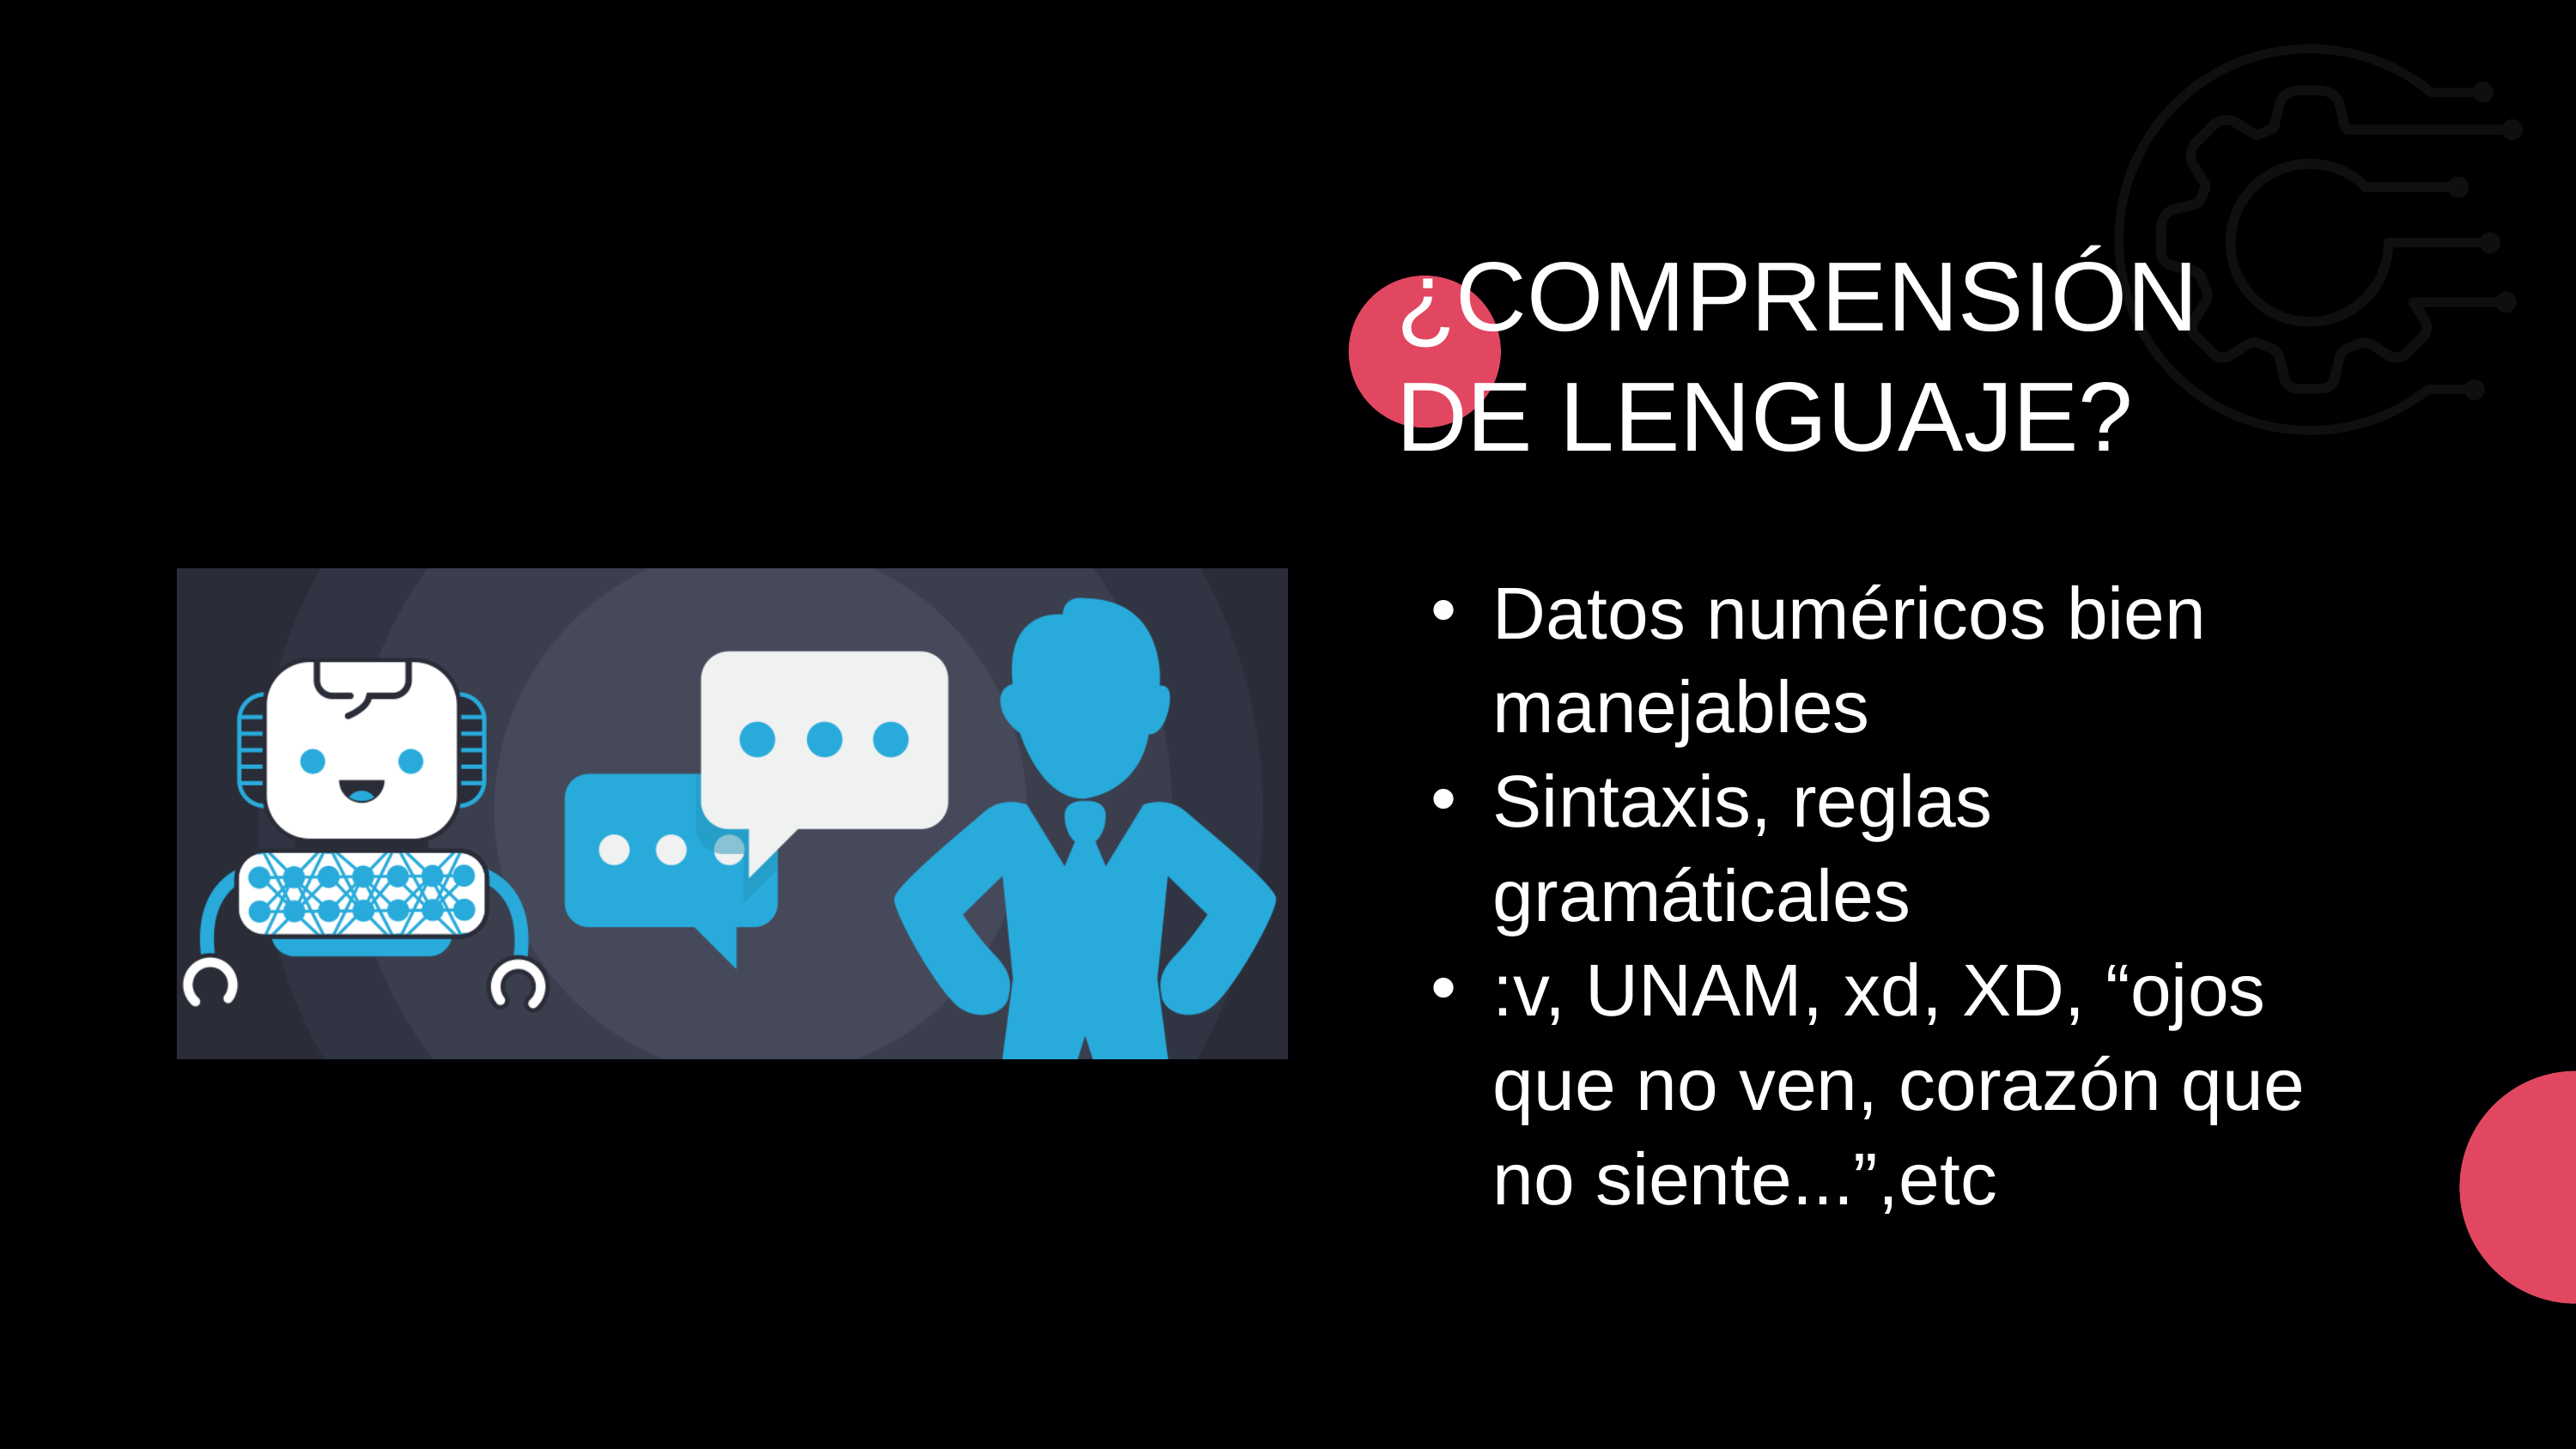

¿COMPRENSIÓN DE LENGUAJE?

Datos numéricos bien manejables
Sintaxis, reglas gramáticales
:v, UNAM, xd, XD, “ojos que no ven, corazón que no siente...”,etc